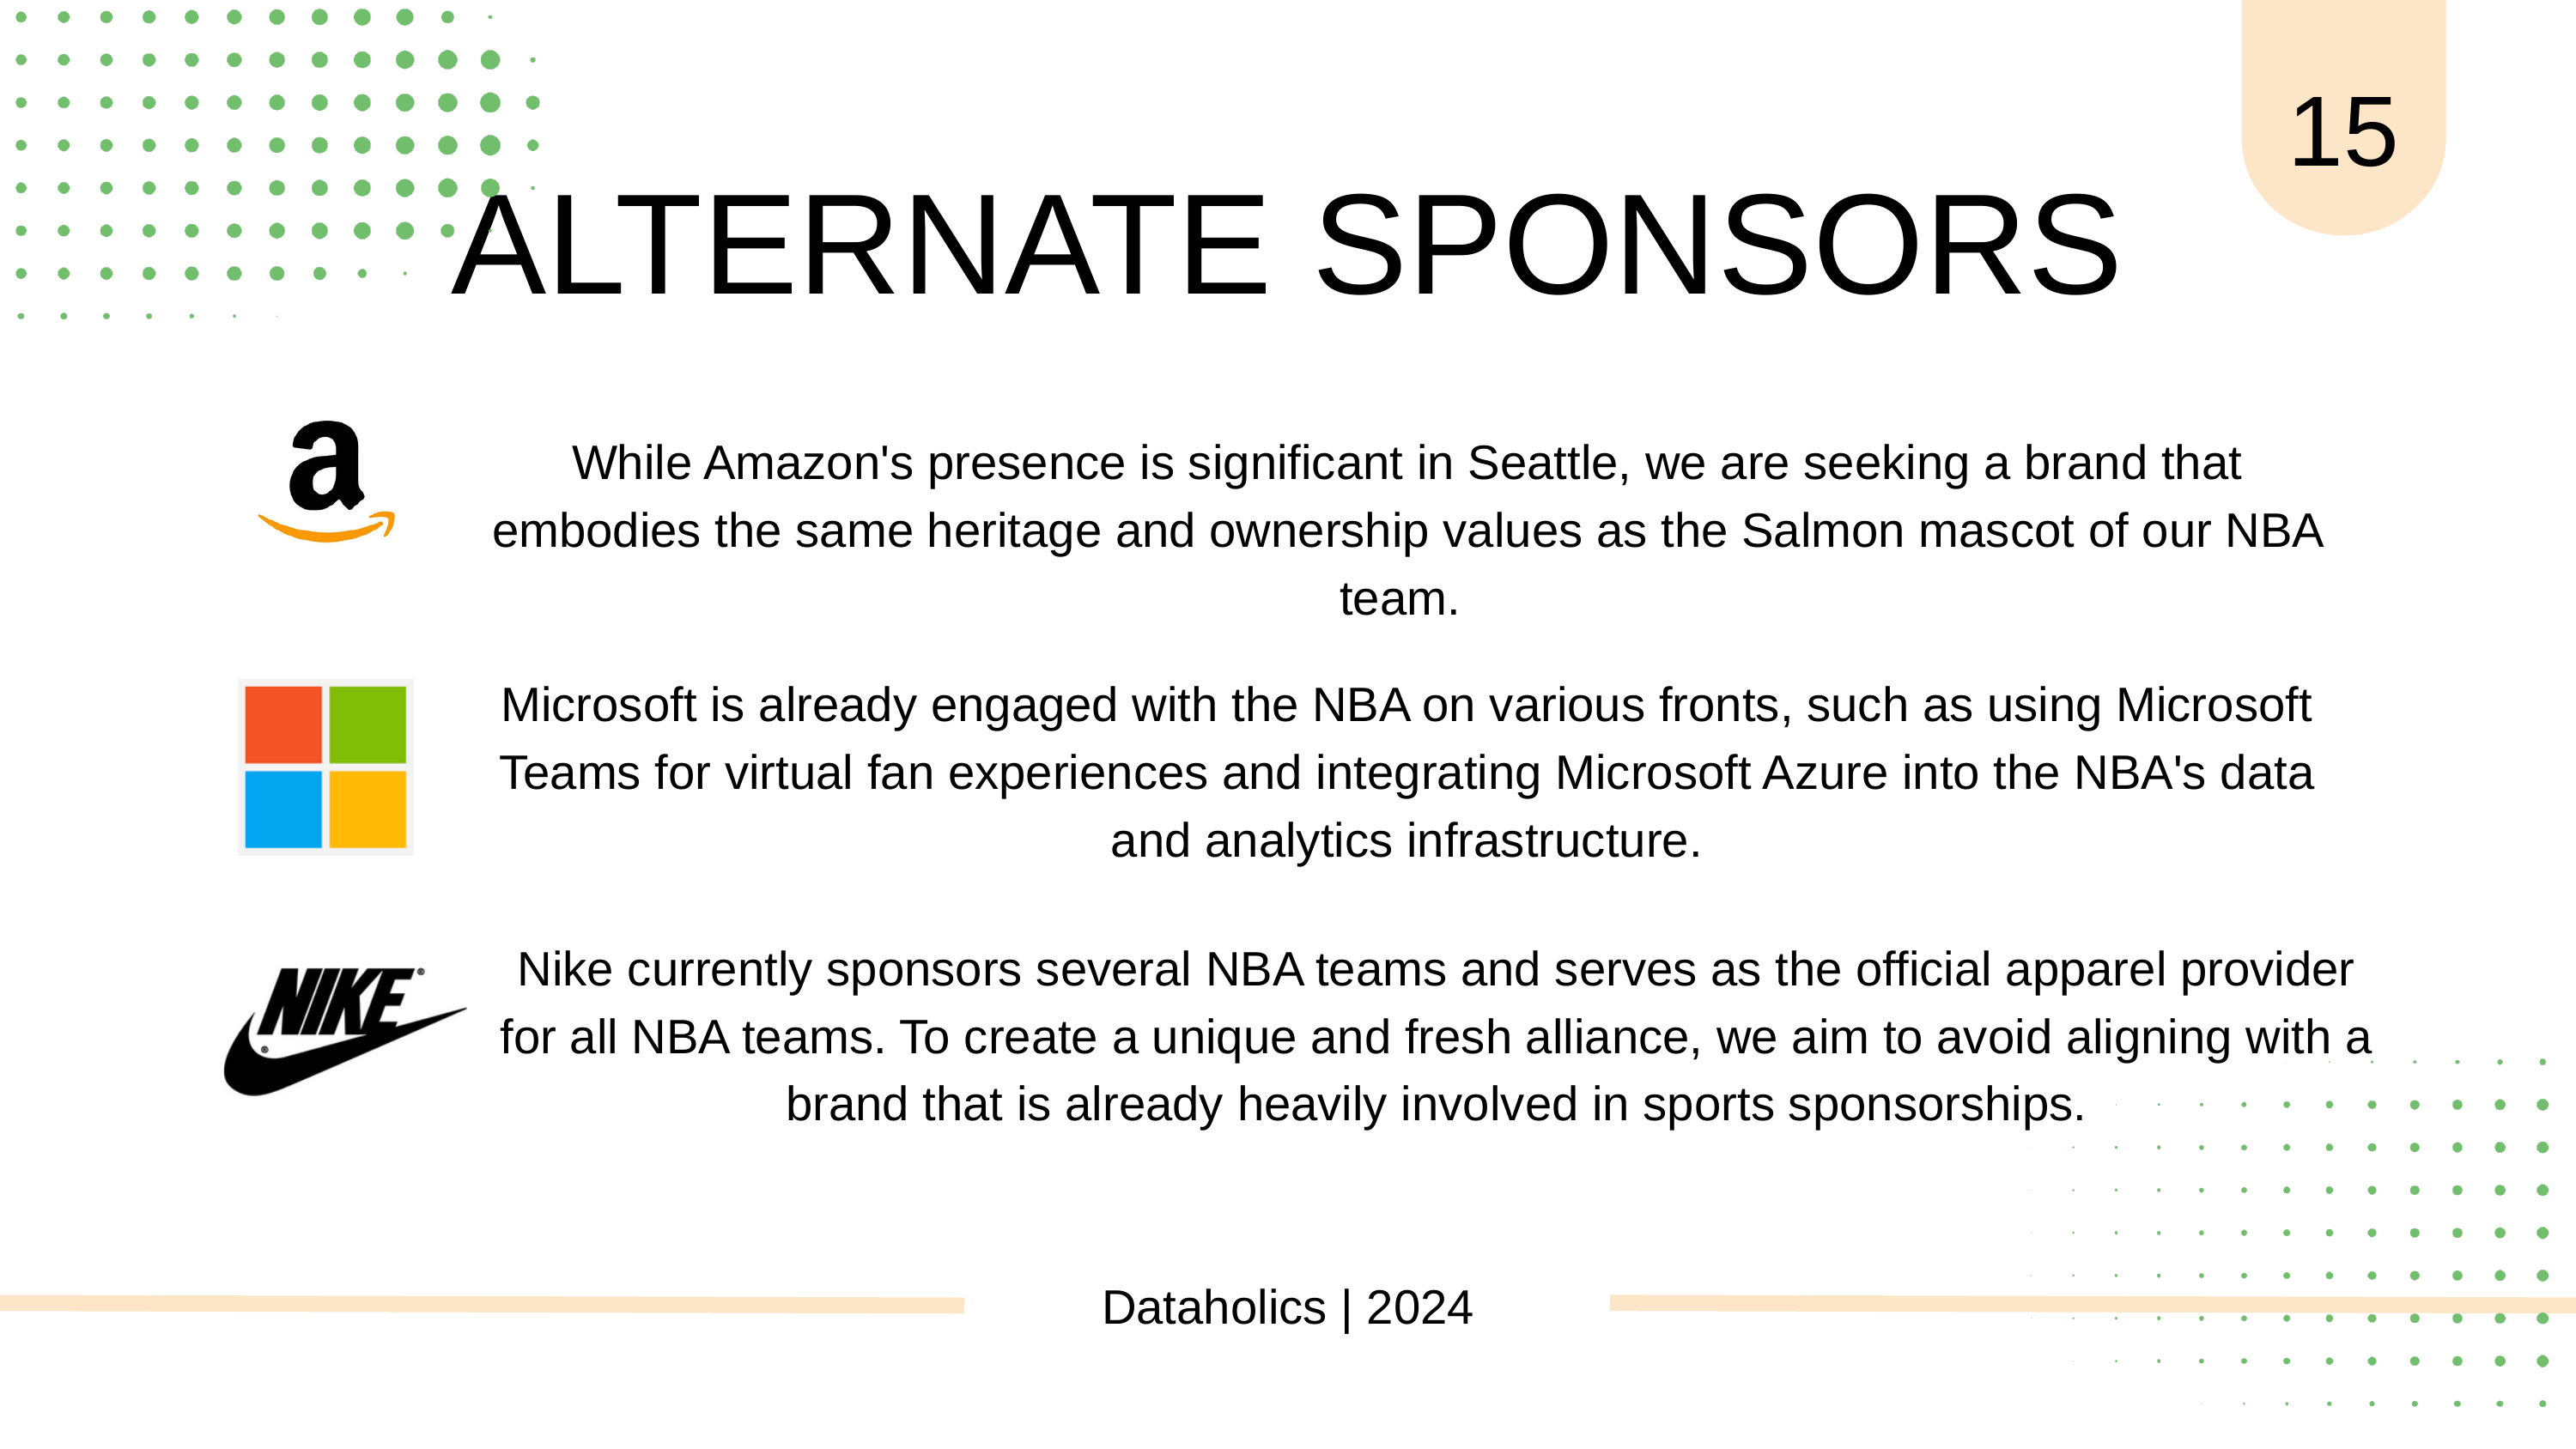

15

ALTERNATE SPONSORS

While Amazon's presence is significant in Seattle, we are seeking a brand that embodies the same heritage and ownership values as the Salmon mascot of our NBA team.
Microsoft is already engaged with the NBA on various fronts, such as using Microsoft Teams for virtual fan experiences and integrating Microsoft Azure into the NBA's data and analytics infrastructure.

Nike currently sponsors several NBA teams and serves as the official apparel provider for all NBA teams. To create a unique and fresh alliance, we aim to avoid aligning with a brand that is already heavily involved in sports sponsorships.

Dataholics | 2024